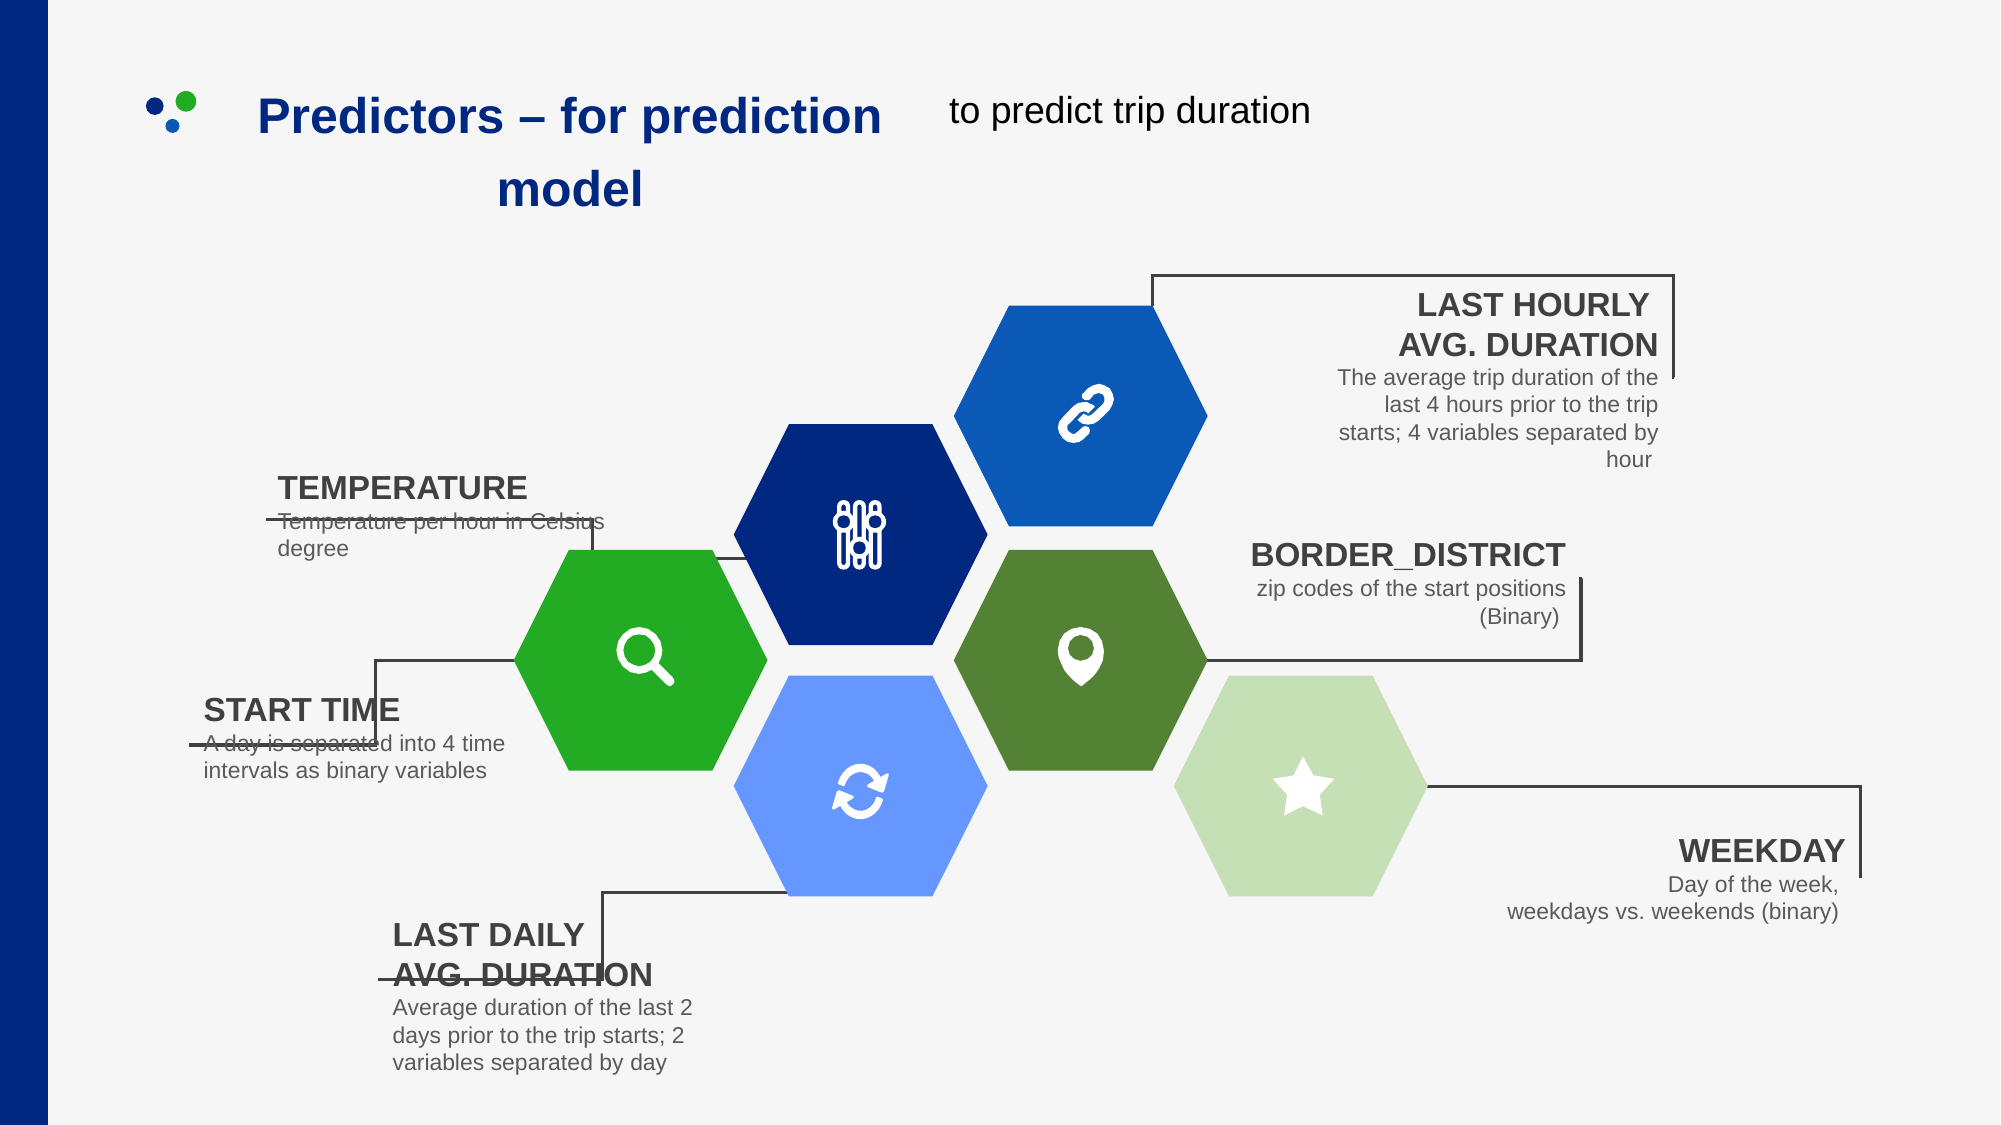

Predictors – for prediction model

to predict trip duration
LAST HOURLY
AVG. DURATION
The average trip duration of the last 4 hours prior to the trip starts; 4 variables separated by hour

TEMPERATURE
Temperature per hour in Celsius degree
BORDER_DISTRICT
zip codes of the start positions
(Binary)

START TIME
A day is separated into 4 time intervals as binary variables

WEEKDAY
Day of the week,
weekdays vs. weekends (binary)
LAST DAILY
AVG. DURATION
Average duration of the last 2 days prior to the trip starts; 2 variables separated by day